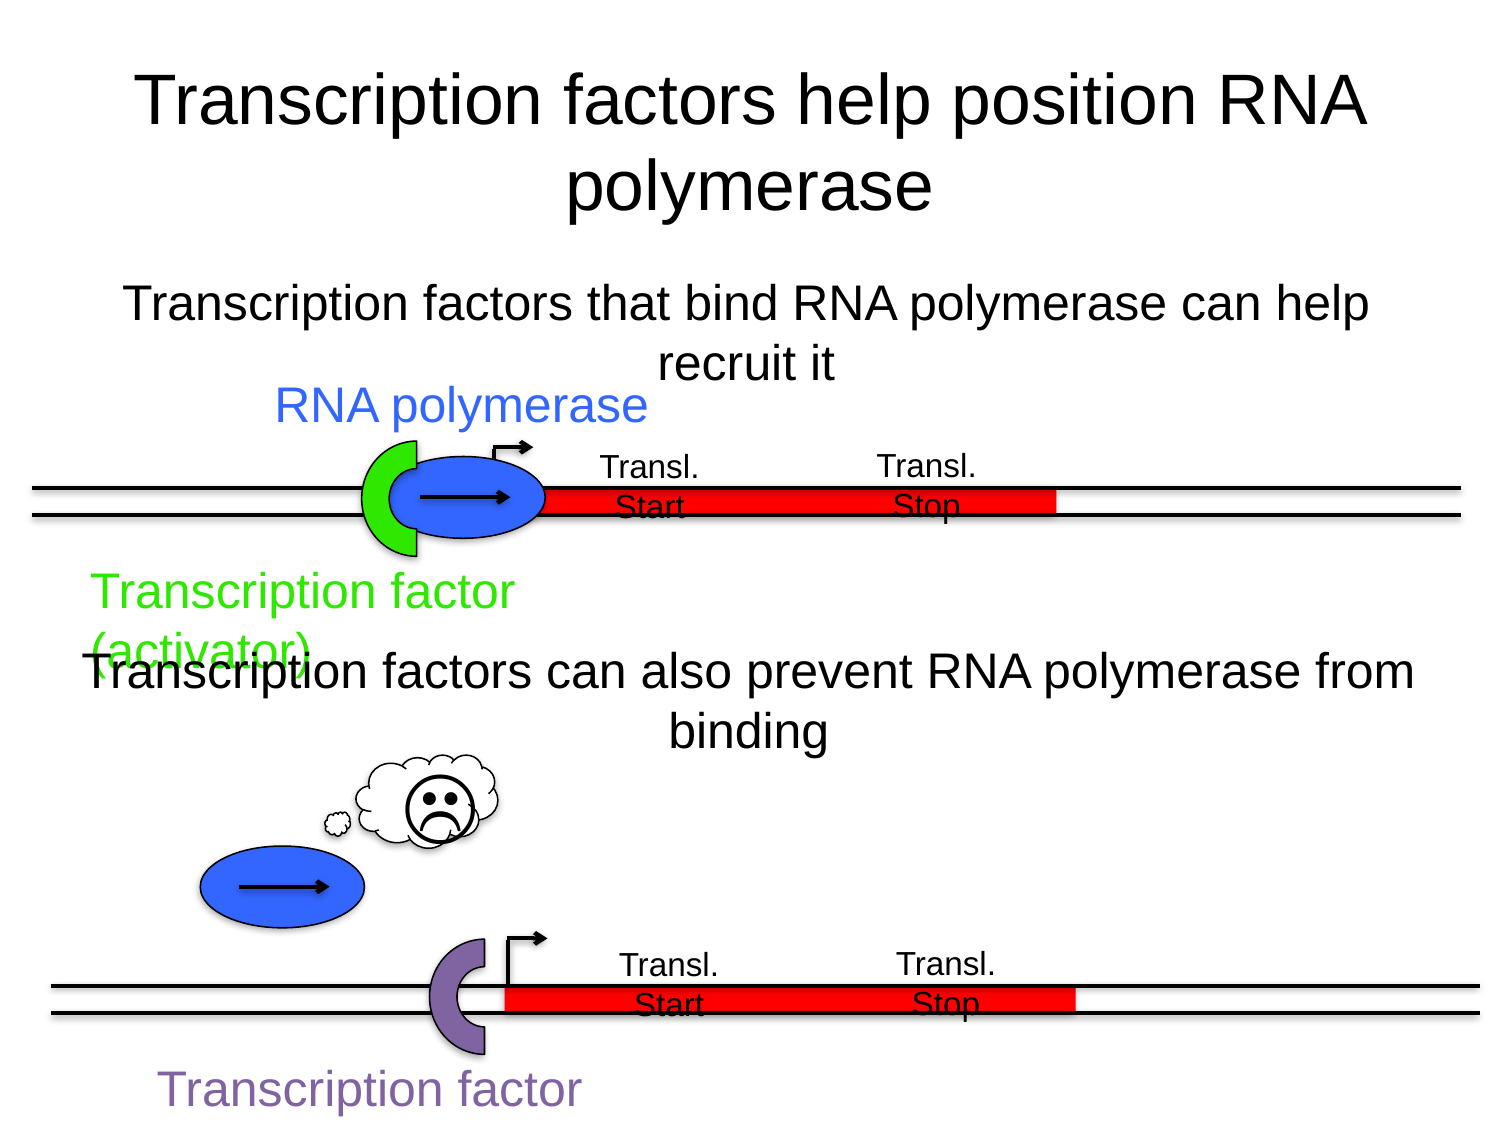

# Transcription factors help position RNA polymerase
Transcription factors that bind RNA polymerase can help recruit it
RNA polymerase

Transl. Stop
Transl. Start

Transcription factor (activator)
Transcription factors can also prevent RNA polymerase from binding
Transl. Stop
Transl. Start

Transcription factor (repressor)
☹